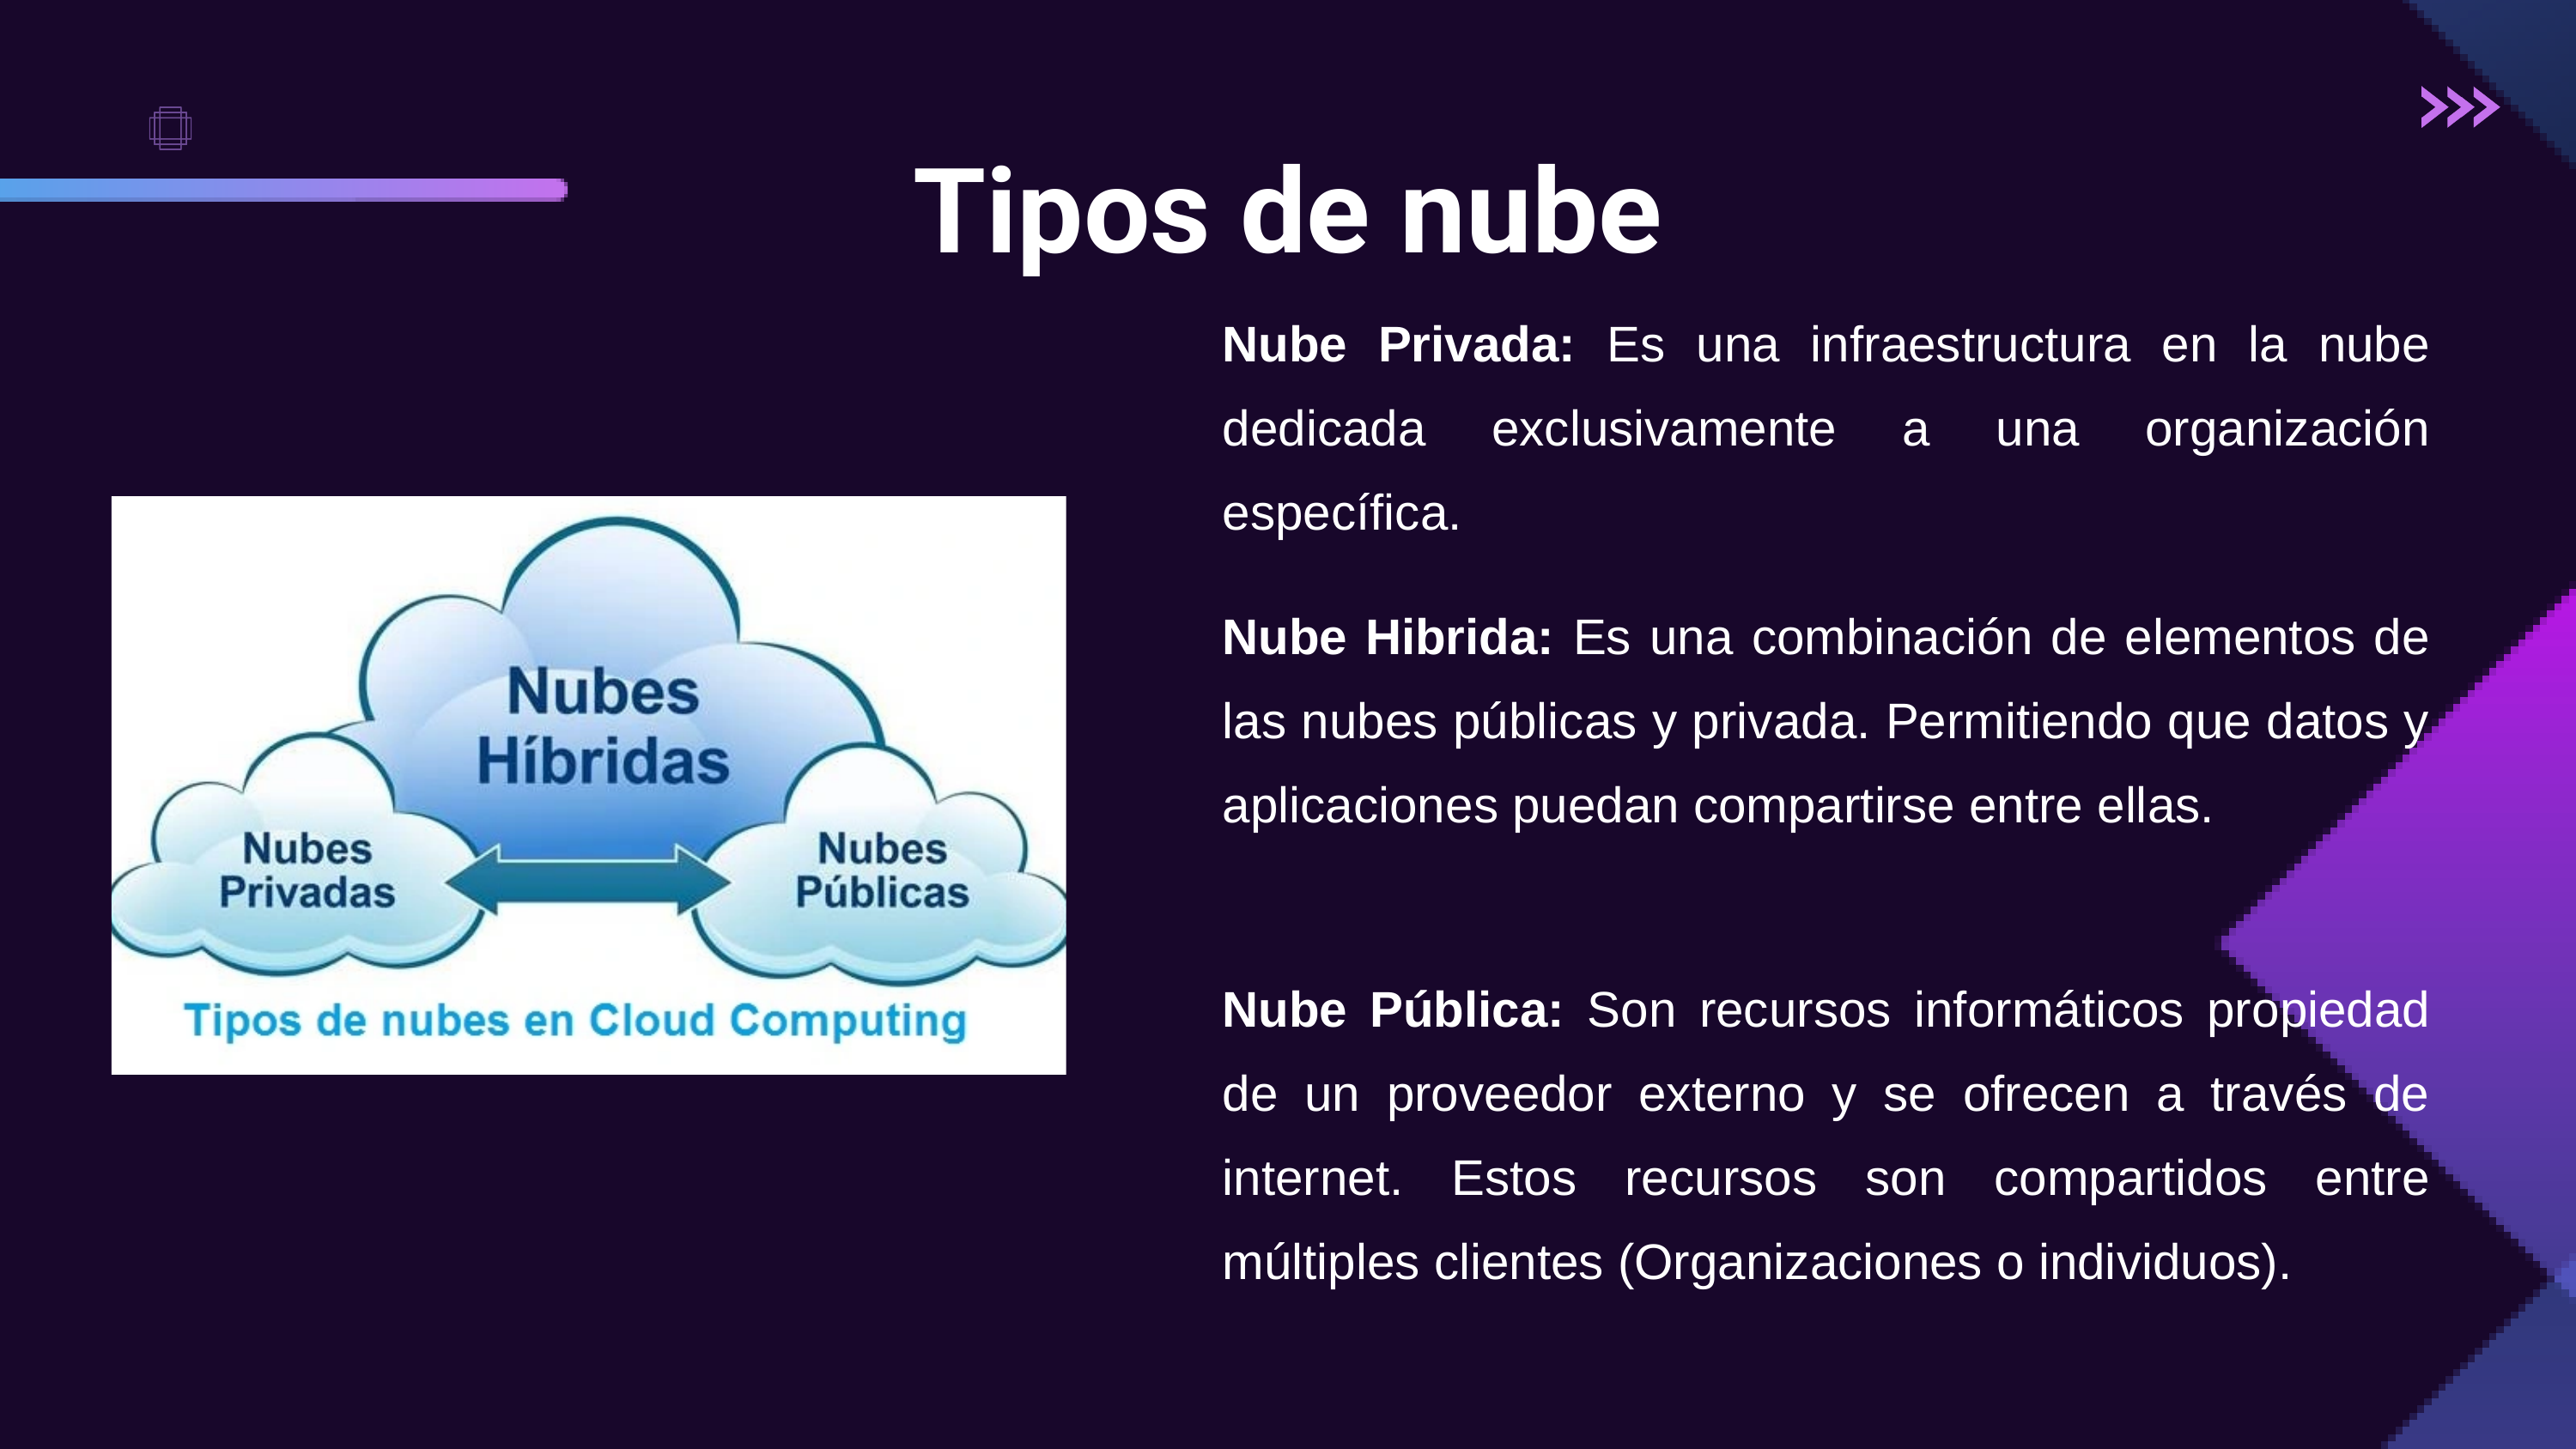

Tipos de nube

Nube Privada: Es una infraestructura en la nube dedicada exclusivamente a una organización específica.

Nube Hibrida: Es una combinación de elementos de las nubes públicas y privada. Permitiendo que datos y aplicaciones puedan compartirse entre ellas.
Nube Pública: Son recursos informáticos propiedad de un proveedor externo y se ofrecen a través de internet. Estos recursos son compartidos entre múltiples clientes (Organizaciones o individuos).